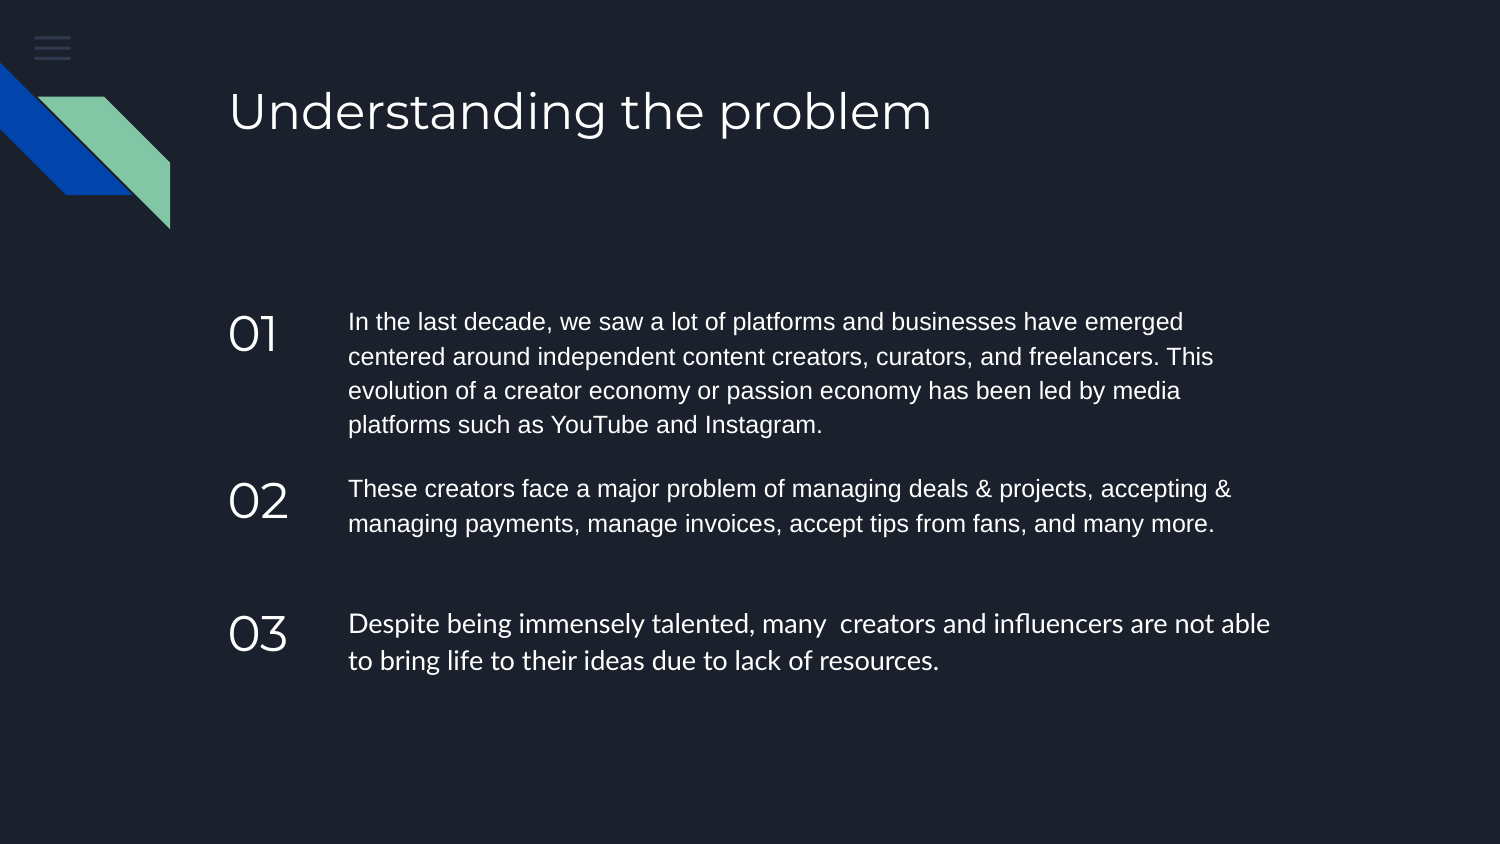

# Understanding the problem
01

In the last decade, we saw a lot of platforms and businesses have emerged centered around independent content creators, curators, and freelancers. This evolution of a creator economy or passion economy has been led by media platforms such as YouTube and Instagram.
These creators face a major problem of managing deals & projects, accepting & managing payments, manage invoices, accept tips from fans, and many more.
02

03
Despite being immensely talented, many  creators and influencers are not able to bring life to their ideas due to lack of resources.